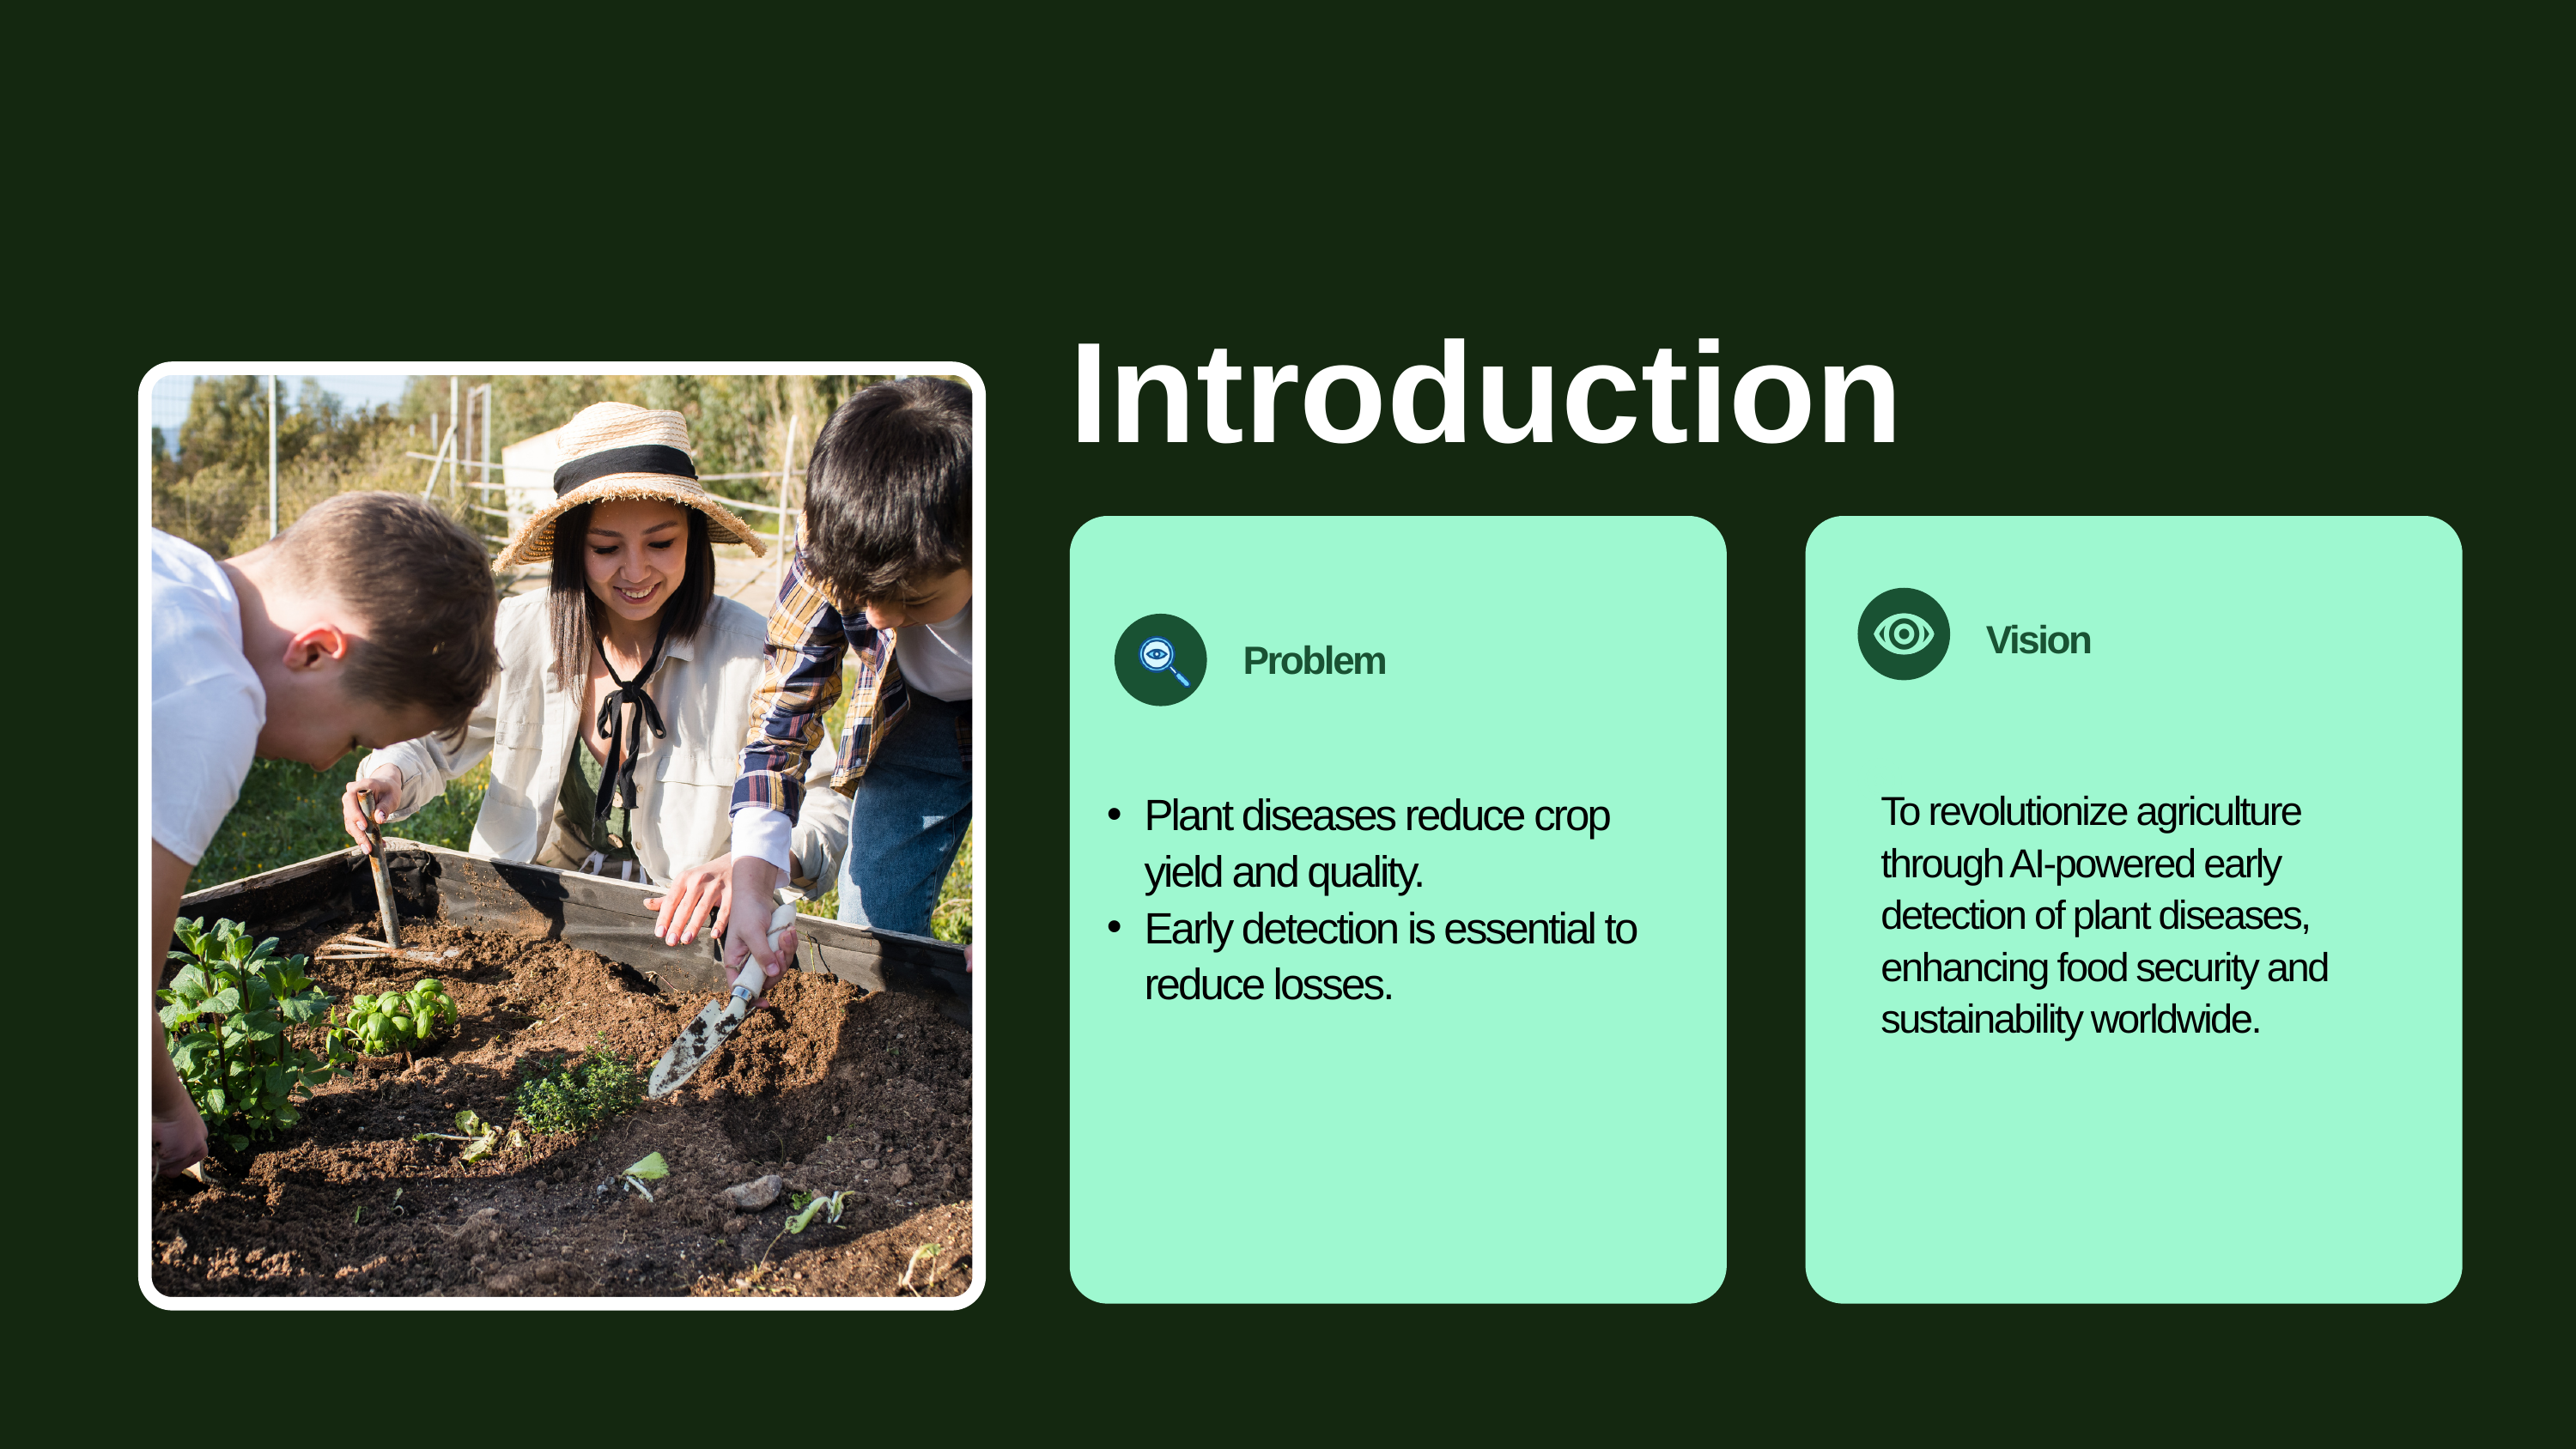

Introduction

Vision

Problem

To revolutionize agriculture through AI-powered early detection of plant diseases, enhancing food security and sustainability worldwide.
Plant diseases reduce crop yield and quality.
Early detection is essential to reduce losses.